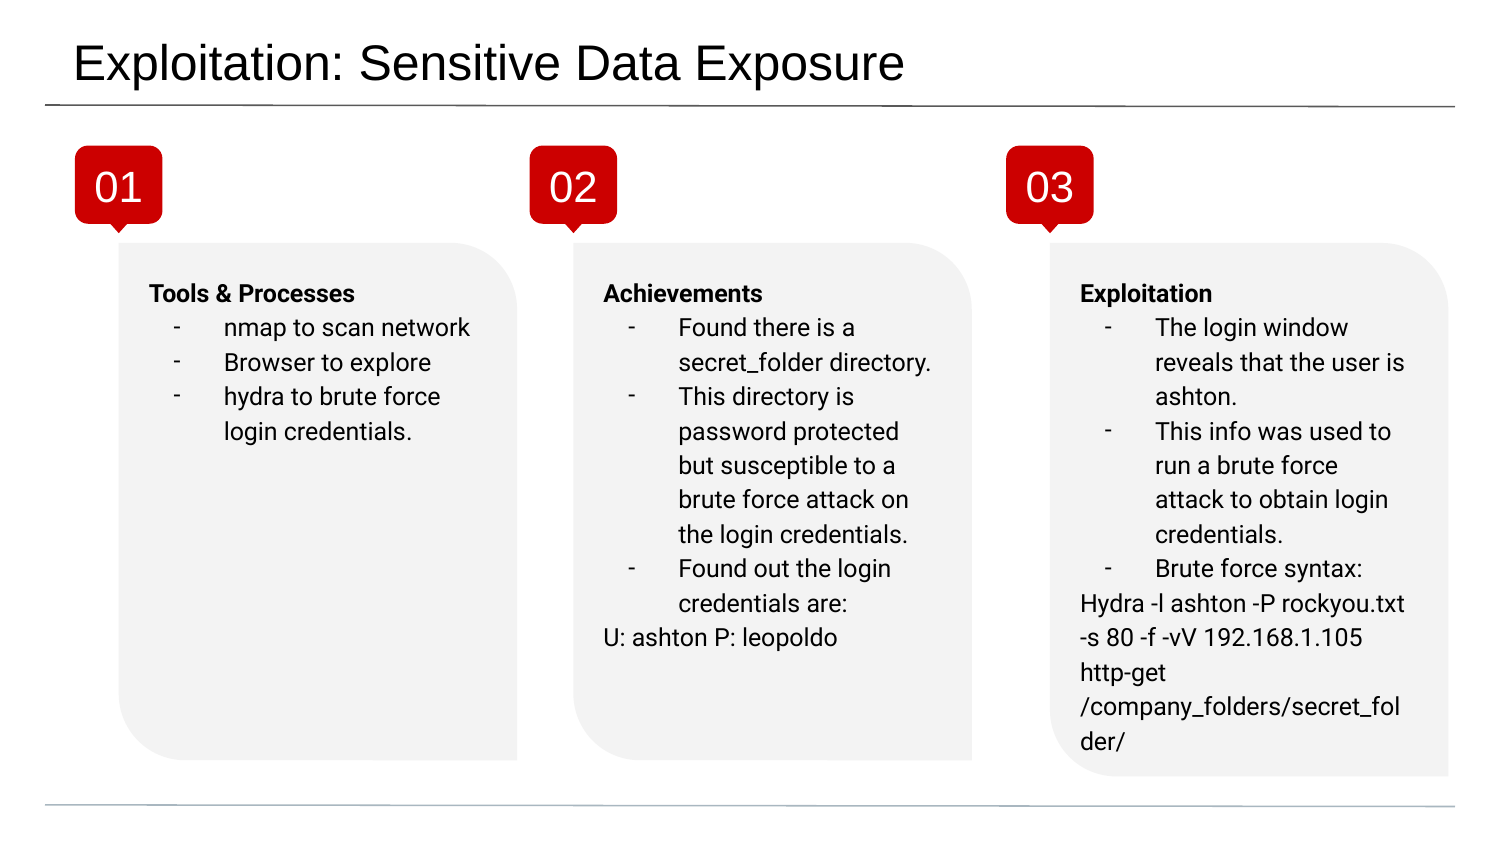

# Exploitation: Sensitive Data Exposure
01

02

03

Tools & Processes
nmap to scan network
Browser to explore
hydra to brute force login credentials.

Achievements
Found there is a secret_folder directory.
This directory is password protected but susceptible to a brute force attack on the login credentials.
Found out the login credentials are:
U: ashton P: leopoldo

Exploitation
The login window reveals that the user is ashton.
This info was used to run a brute force attack to obtain login credentials.
Brute force syntax:
Hydra -l ashton -P rockyou.txt -s 80 -f -vV 192.168.1.105 http-get /company_folders/secret_folder/